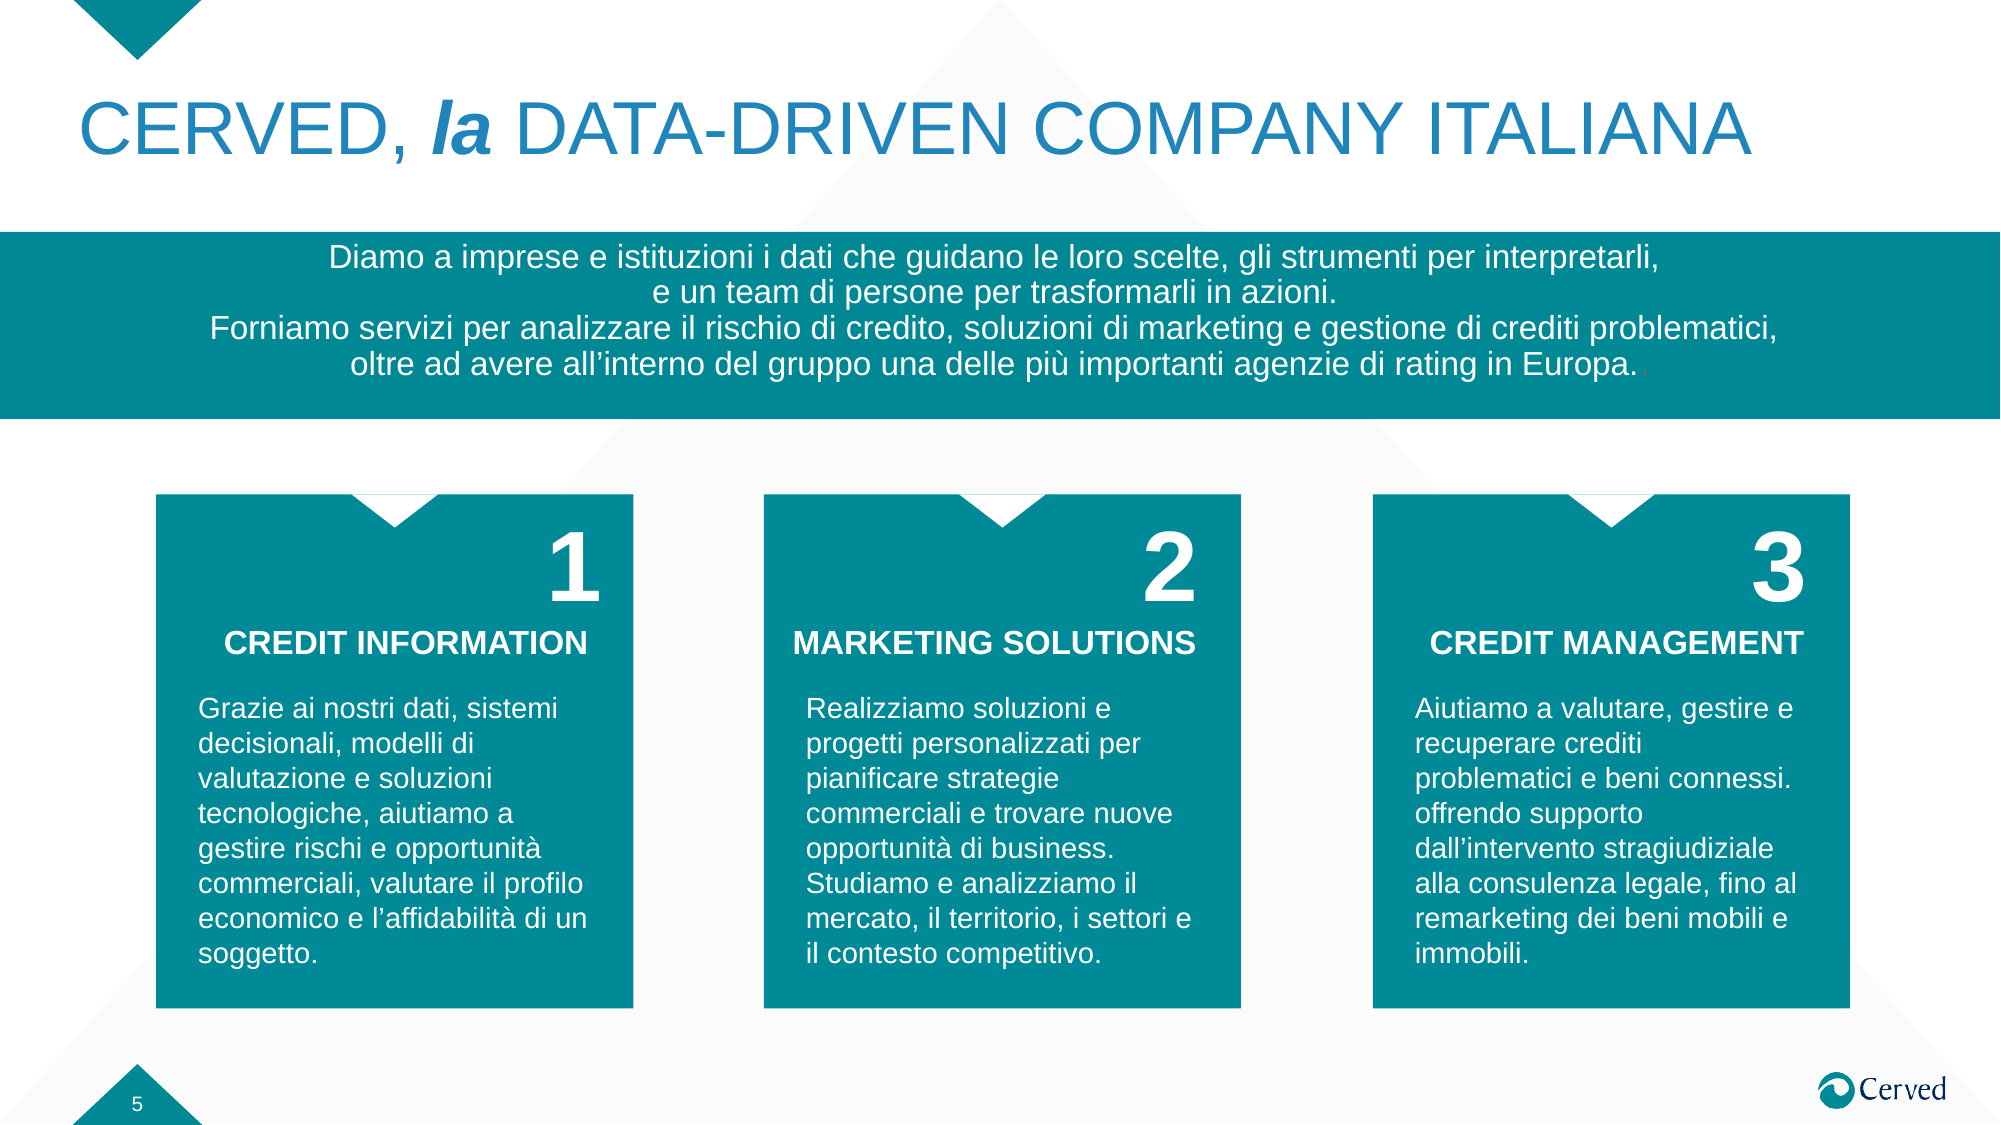

# CERVED, la DATA-DRIVEN COMPANY ITALIANA
Diamo a imprese e istituzioni i dati che guidano le loro scelte, gli strumenti per interpretarli,
e un team di persone per trasformarli in azioni.
Forniamo servizi per analizzare il rischio di credito, soluzioni di marketing e gestione di crediti problematici,
oltre ad avere all’interno del gruppo una delle più importanti agenzie di rating in Europa..

1

2

3
CREDIT INFORMATION
MARKETING SOLUTIONS
CREDIT MANAGEMENT
Grazie ai nostri dati, sistemi decisionali, modelli di valutazione e soluzioni tecnologiche, aiutiamo a gestire rischi e opportunità commerciali, valutare il profilo economico e l’affidabilità di un soggetto.
Realizziamo soluzioni e progetti personalizzati per pianificare strategie commerciali e trovare nuove opportunità di business. Studiamo e analizziamo il mercato, il territorio, i settori e il contesto competitivo.
Aiutiamo a valutare, gestire e recuperare crediti problematici e beni connessi. offrendo supporto dall’intervento stragiudiziale alla consulenza legale, fino al remarketing dei beni mobili e immobili.
5